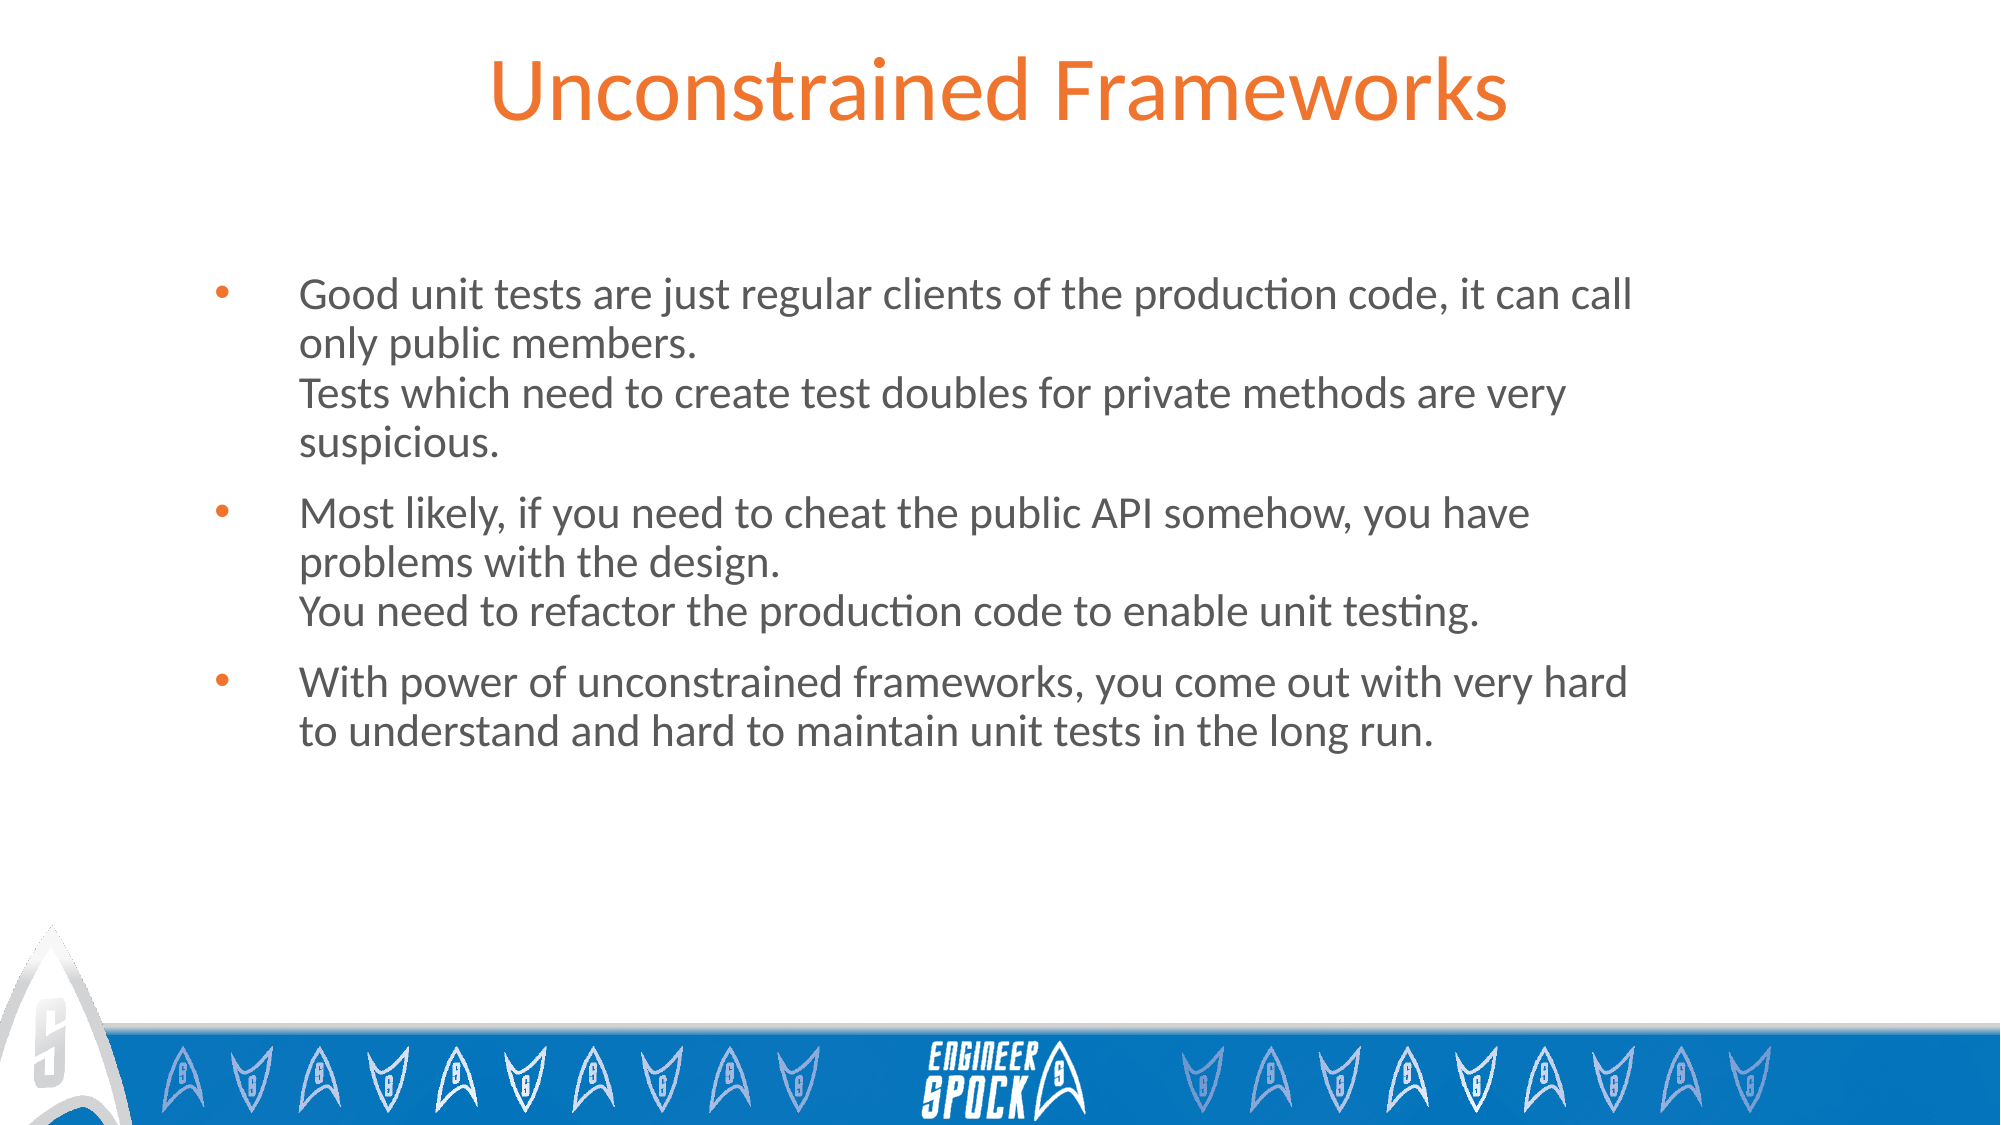

# Unconstrained Frameworks
Good unit tests are just regular clients of the production code, it can call only public members.
Tests which need to create test doubles for private methods are very suspicious.
Most likely, if you need to cheat the public API somehow, you have problems with the design.
You need to refactor the production code to enable unit testing.
With power of unconstrained frameworks, you come out with very hard to understand and hard to maintain unit tests in the long run.